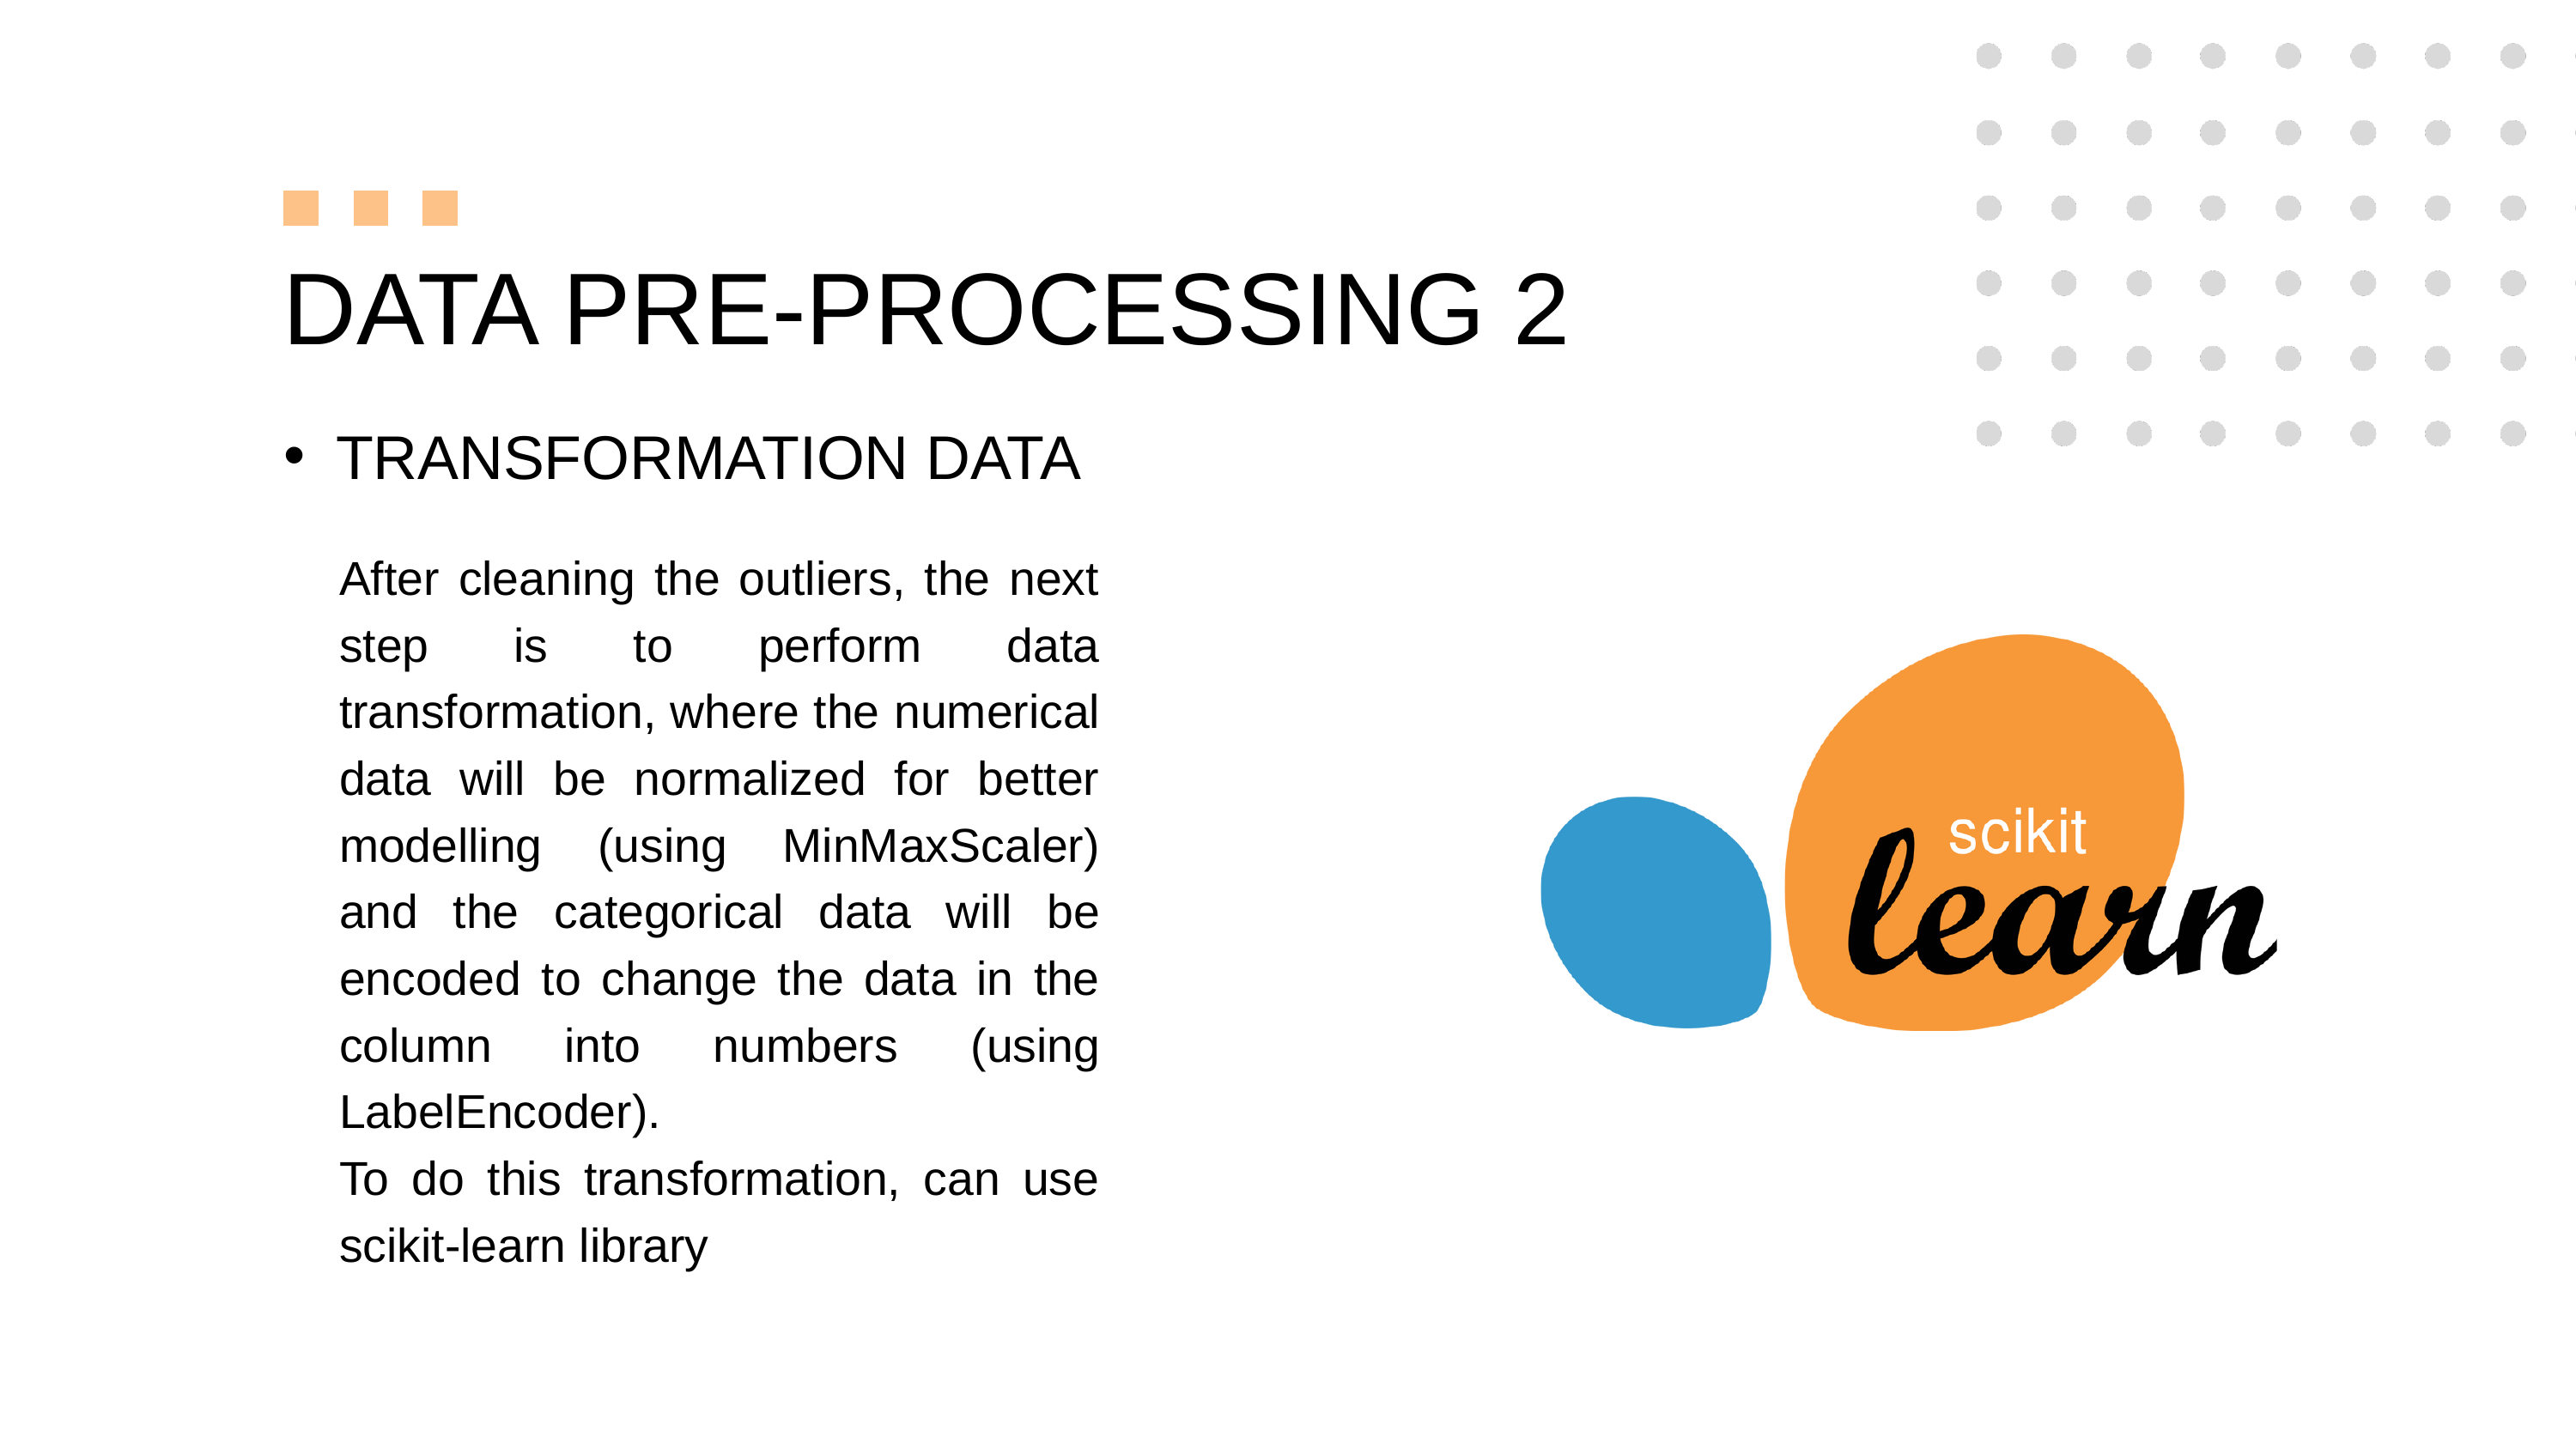

DATA PRE-PROCESSING 2
TRANSFORMATION DATA
After cleaning the outliers, the next step is to perform data transformation, where the numerical data will be normalized for better modelling (using MinMaxScaler) and the categorical data will be encoded to change the data in the column into numbers (using LabelEncoder).
To do this transformation, can use scikit-learn library